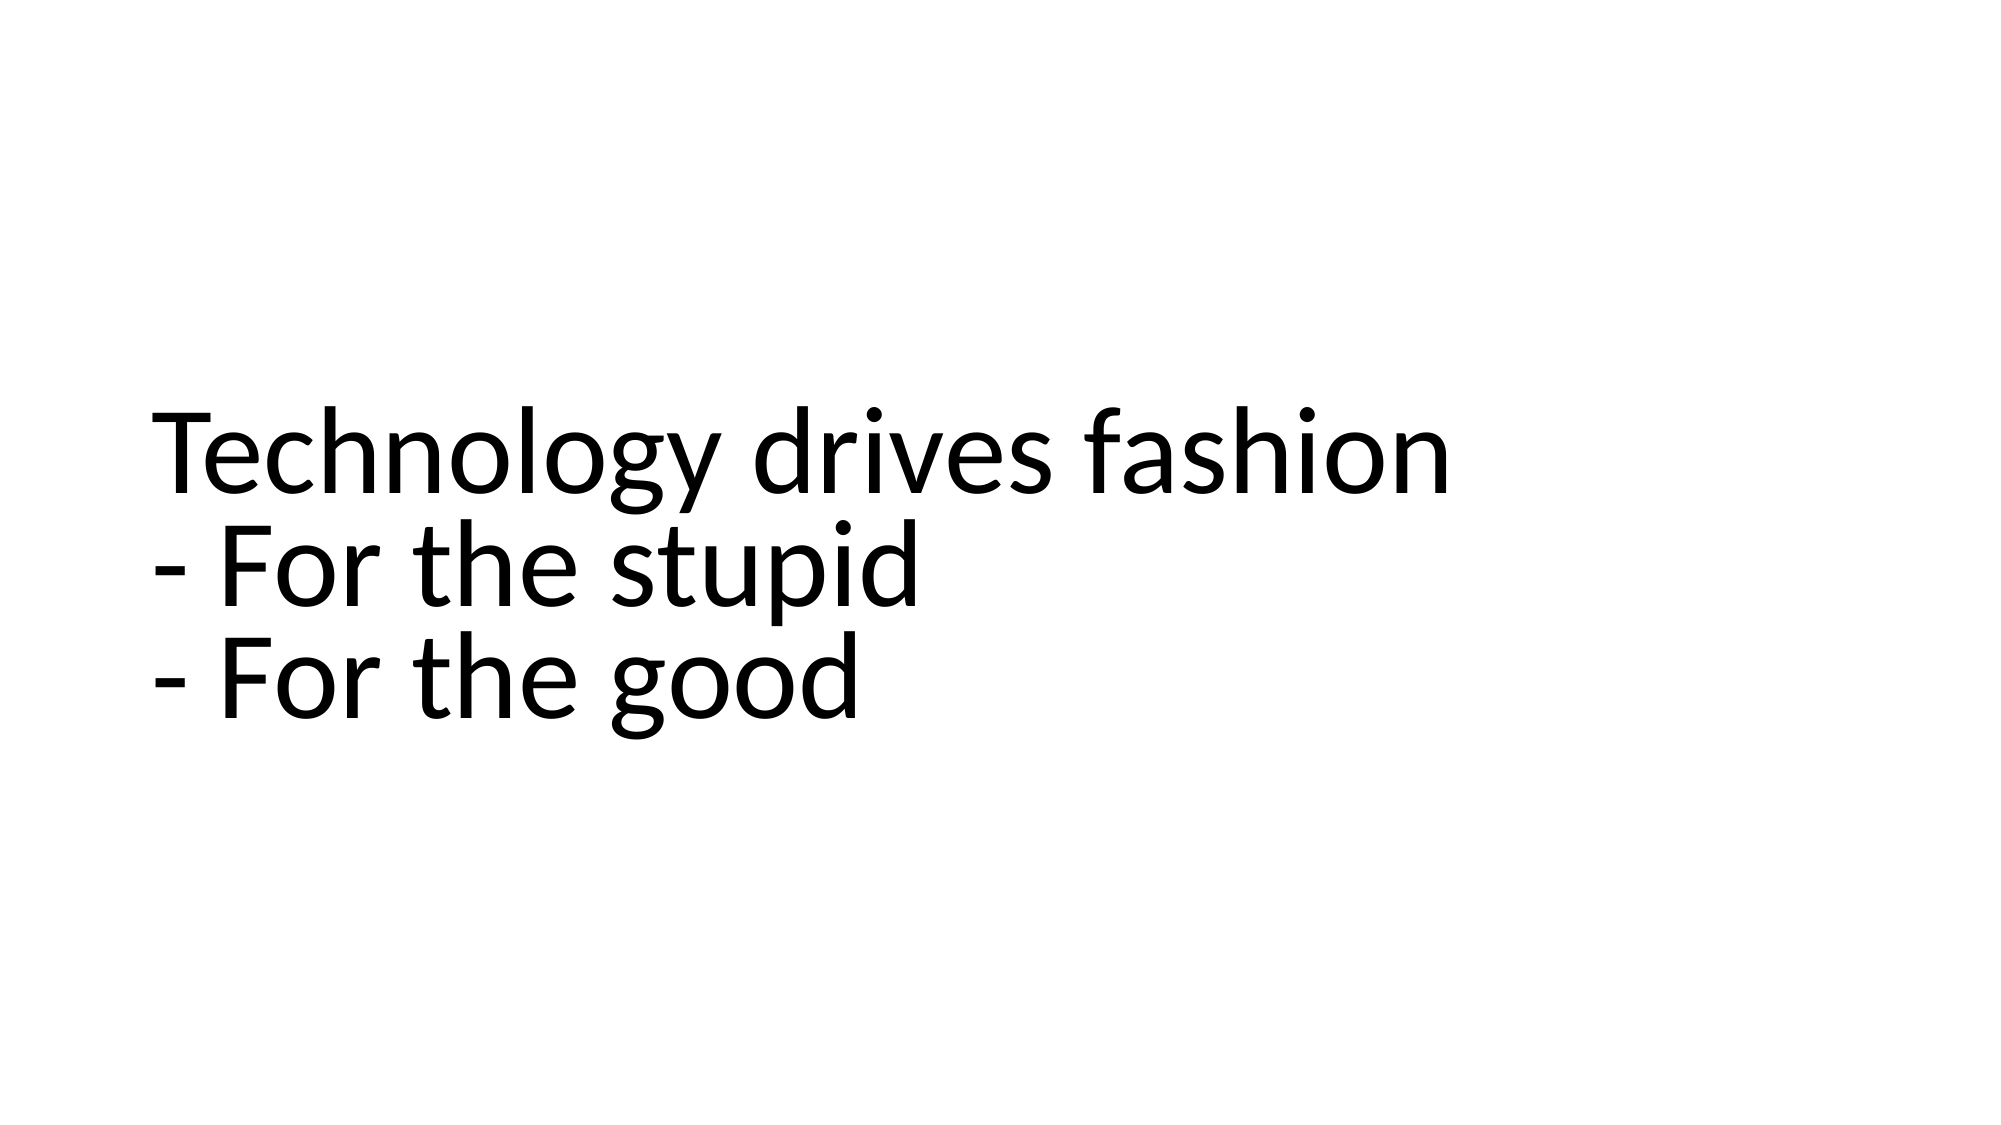

# Technology drives fashion - For the stupid - For the good